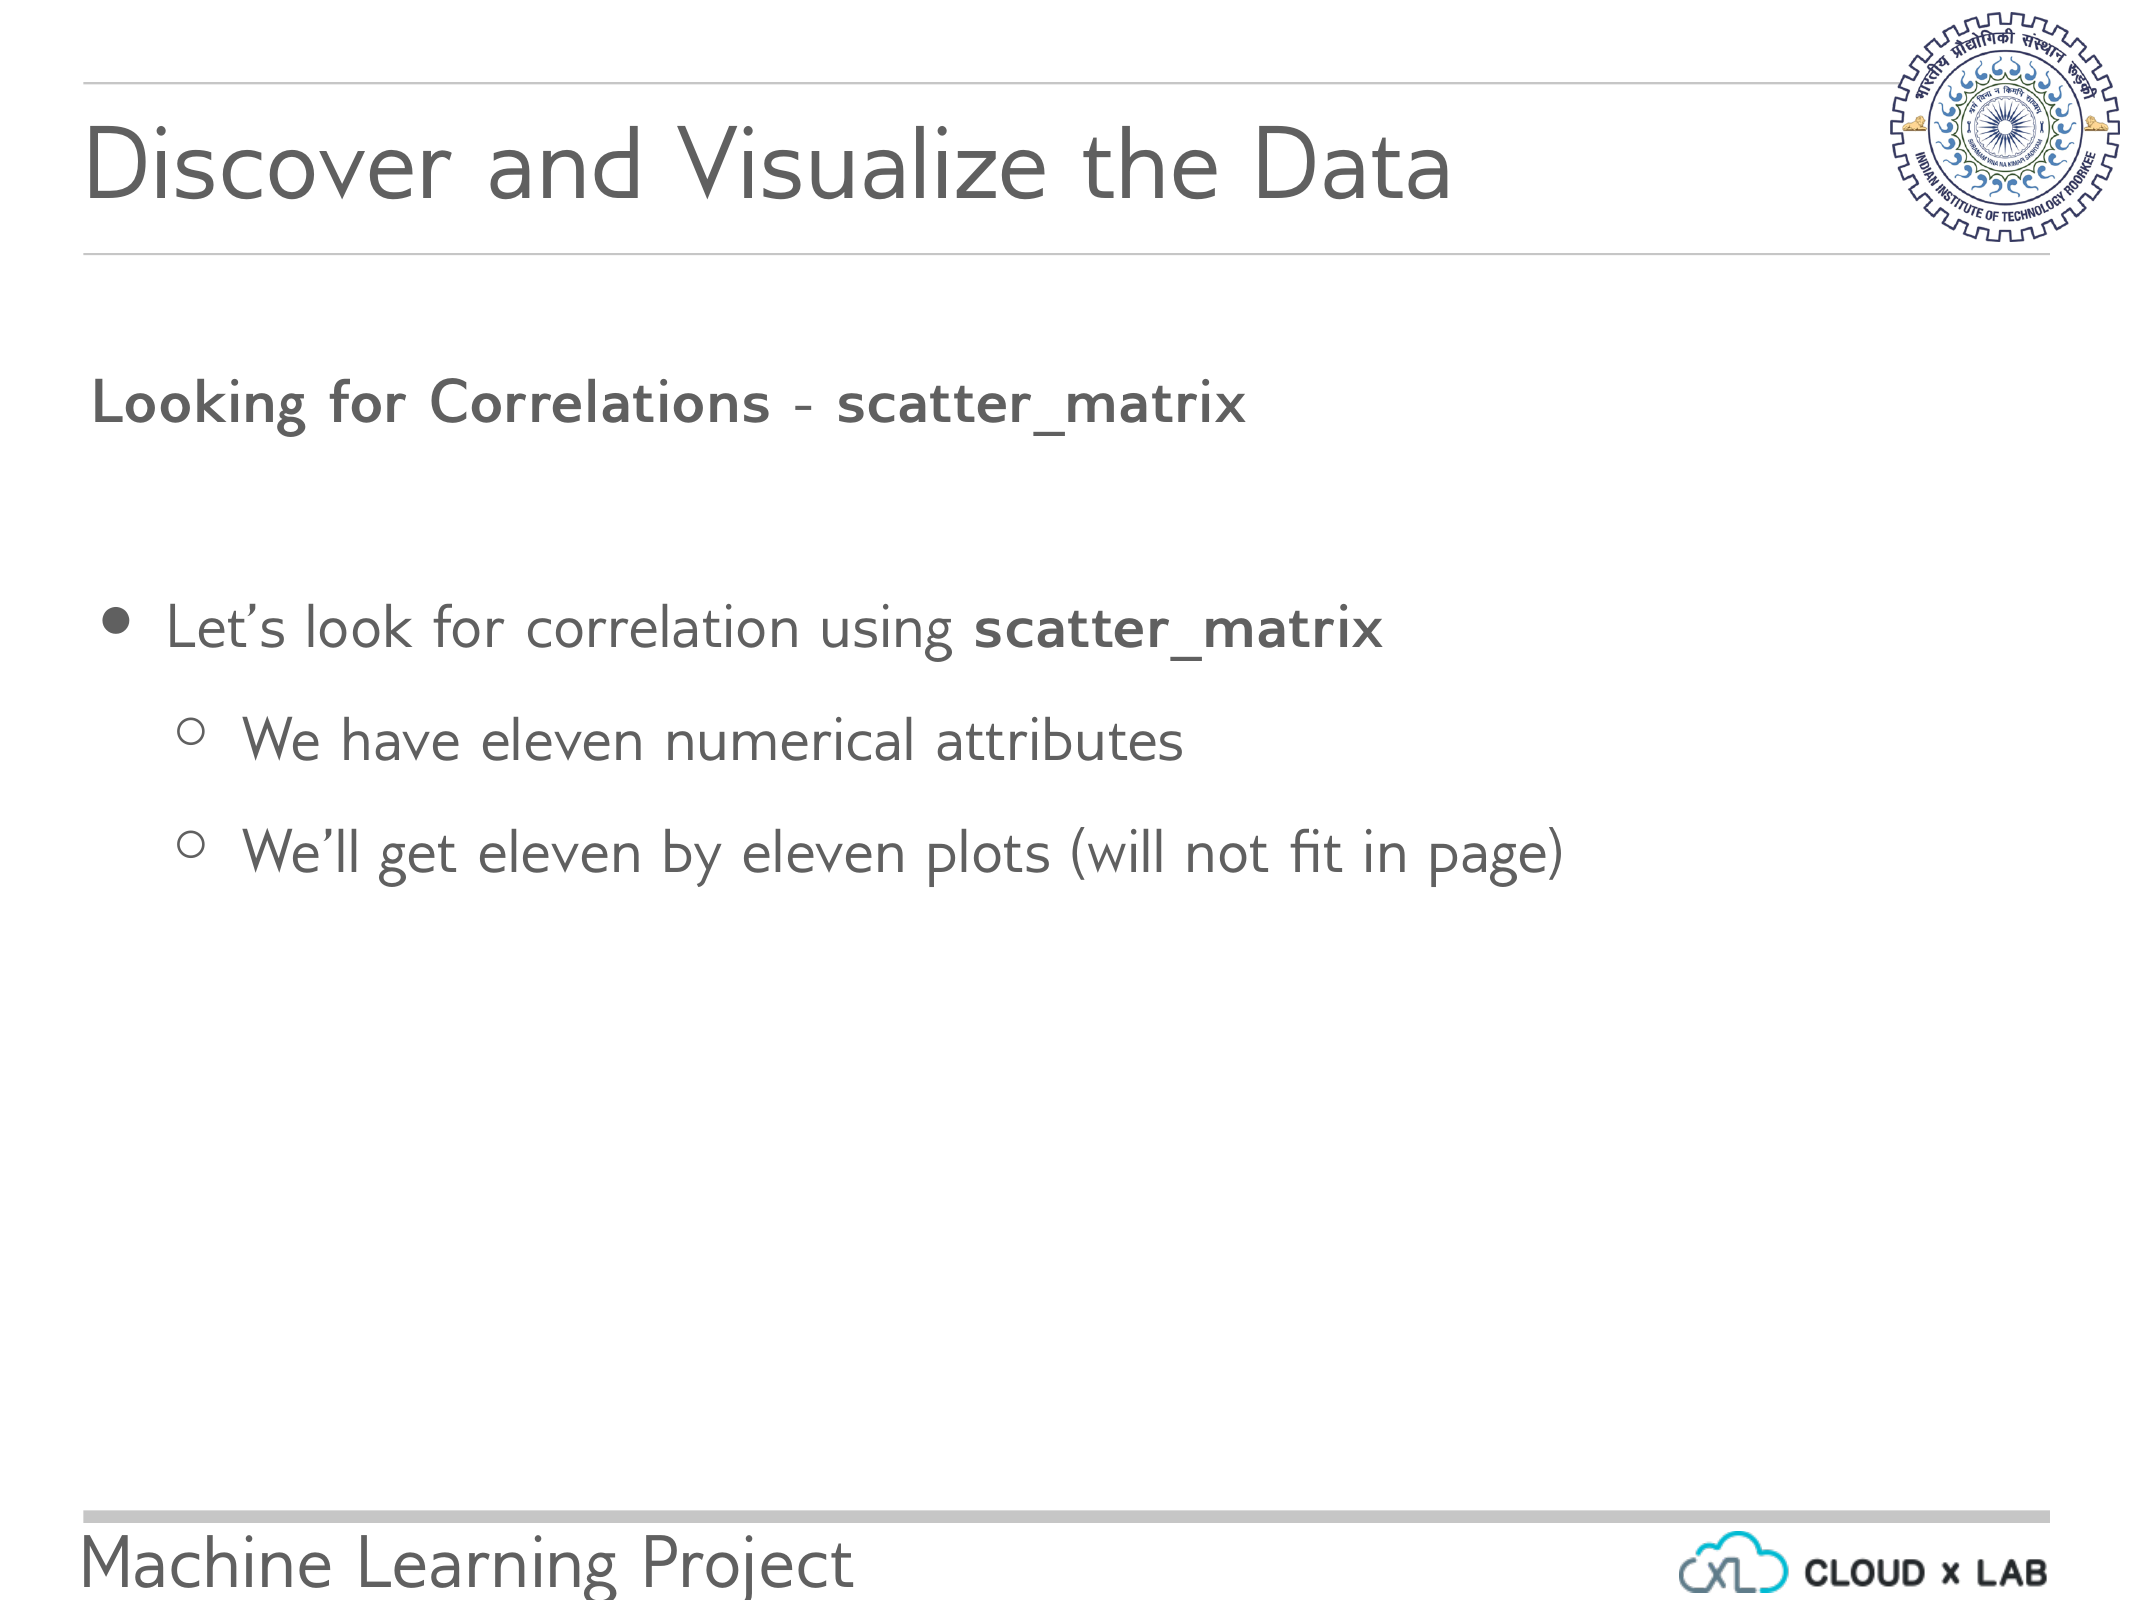

Discover and Visualize the Data
Looking for Correlations - scatter_matrix

Let’s look for correlation using scatter_matrix
We have eleven numerical attributes
We’ll get eleven by eleven plots (will not fit in page)